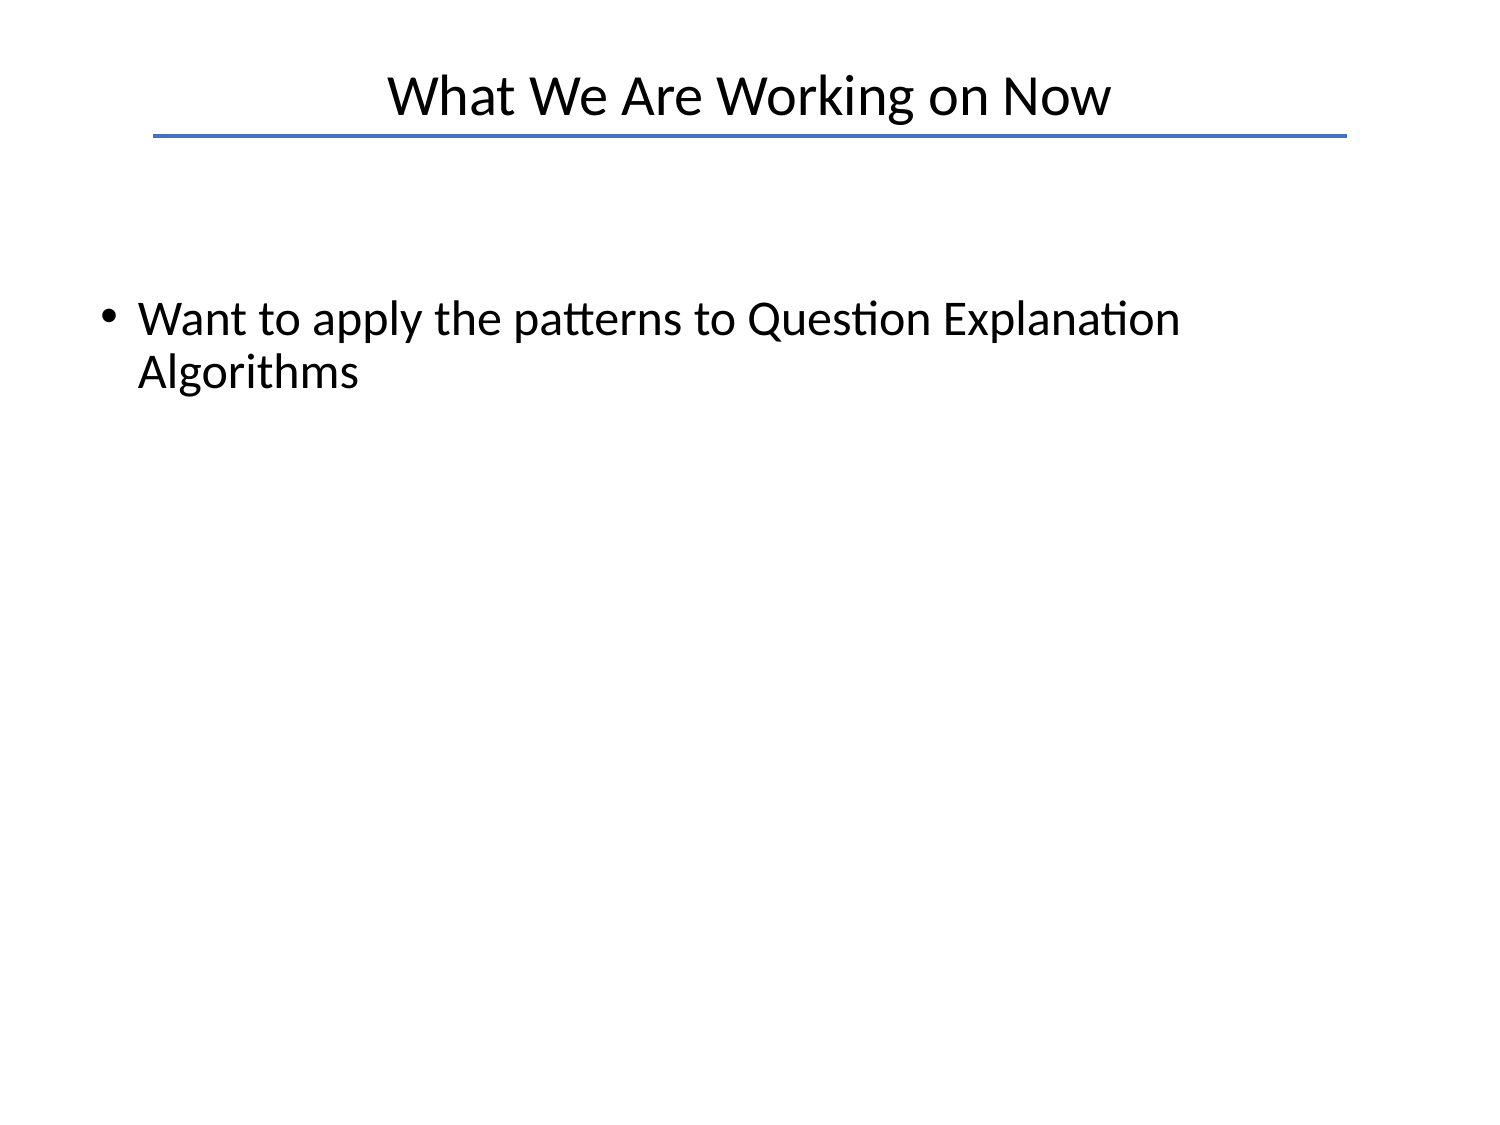

What We Are Working on Now
Want to apply the patterns to Question Explanation Algorithms